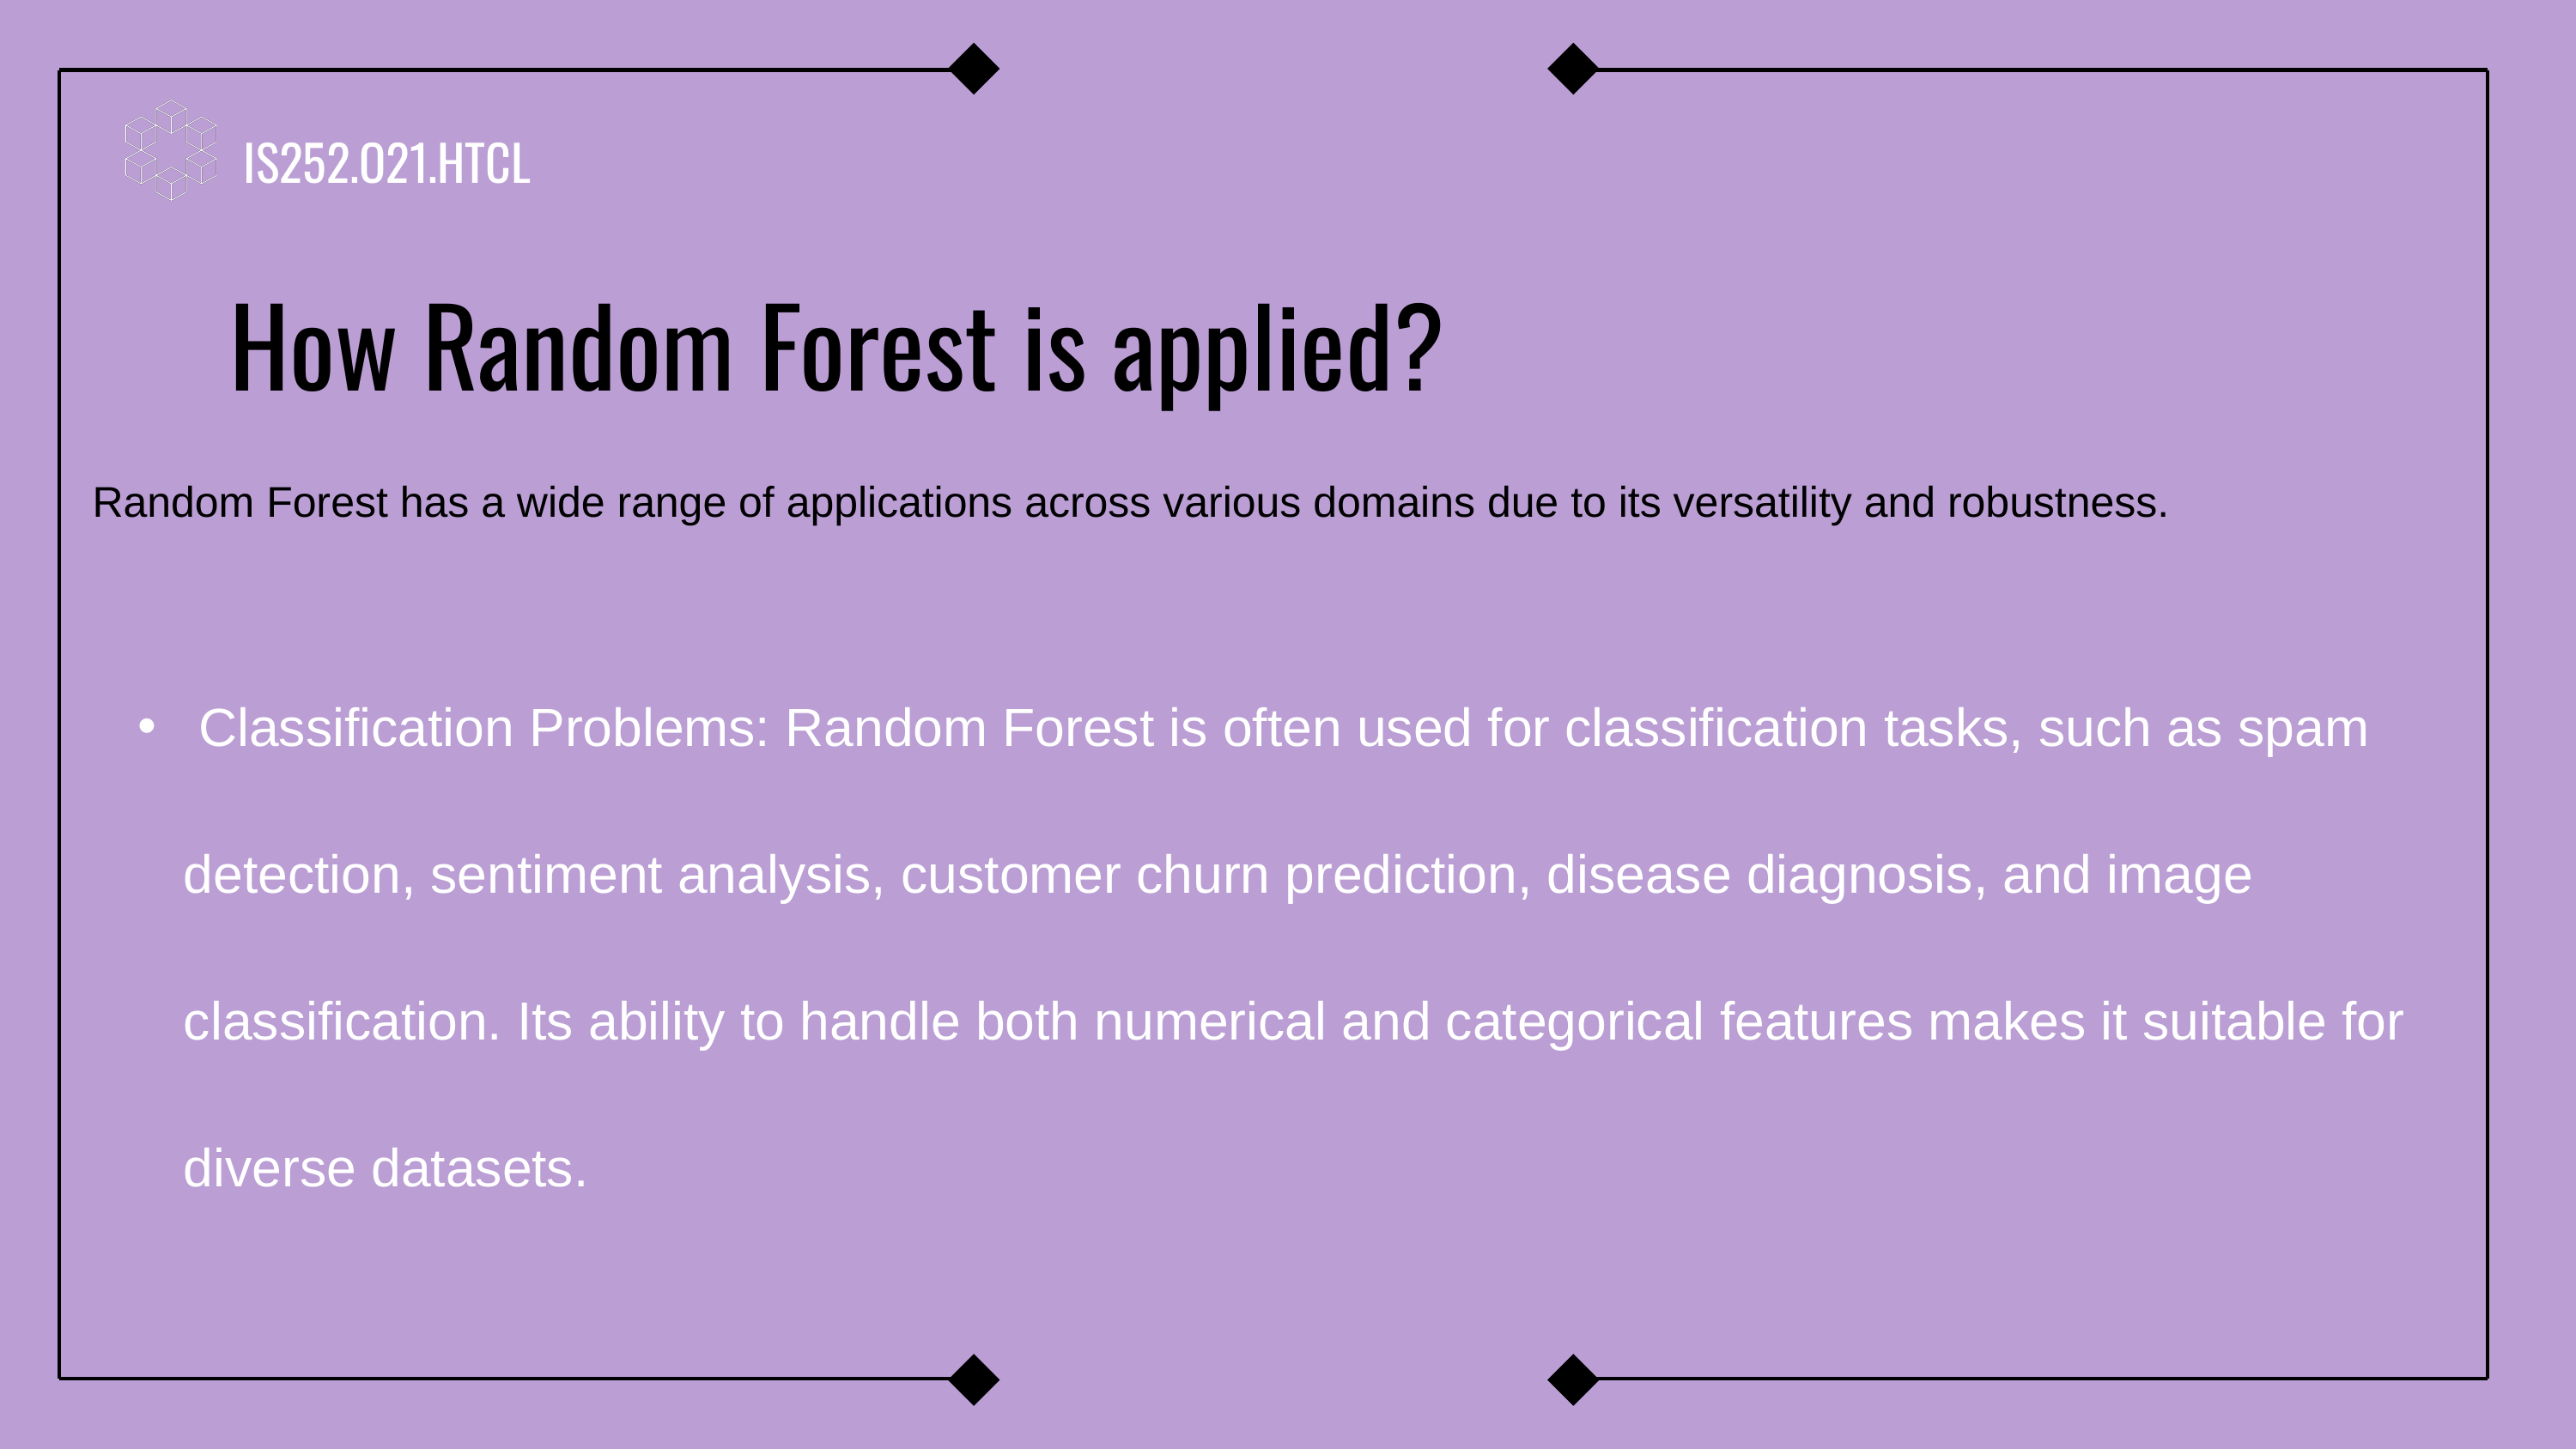

IS252.O21.HTCL
How Random Forest is applied?
Random Forest has a wide range of applications across various domains due to its versatility and robustness.
 Classification Problems: Random Forest is often used for classification tasks, such as spam detection, sentiment analysis, customer churn prediction, disease diagnosis, and image classification. Its ability to handle both numerical and categorical features makes it suitable for diverse datasets.